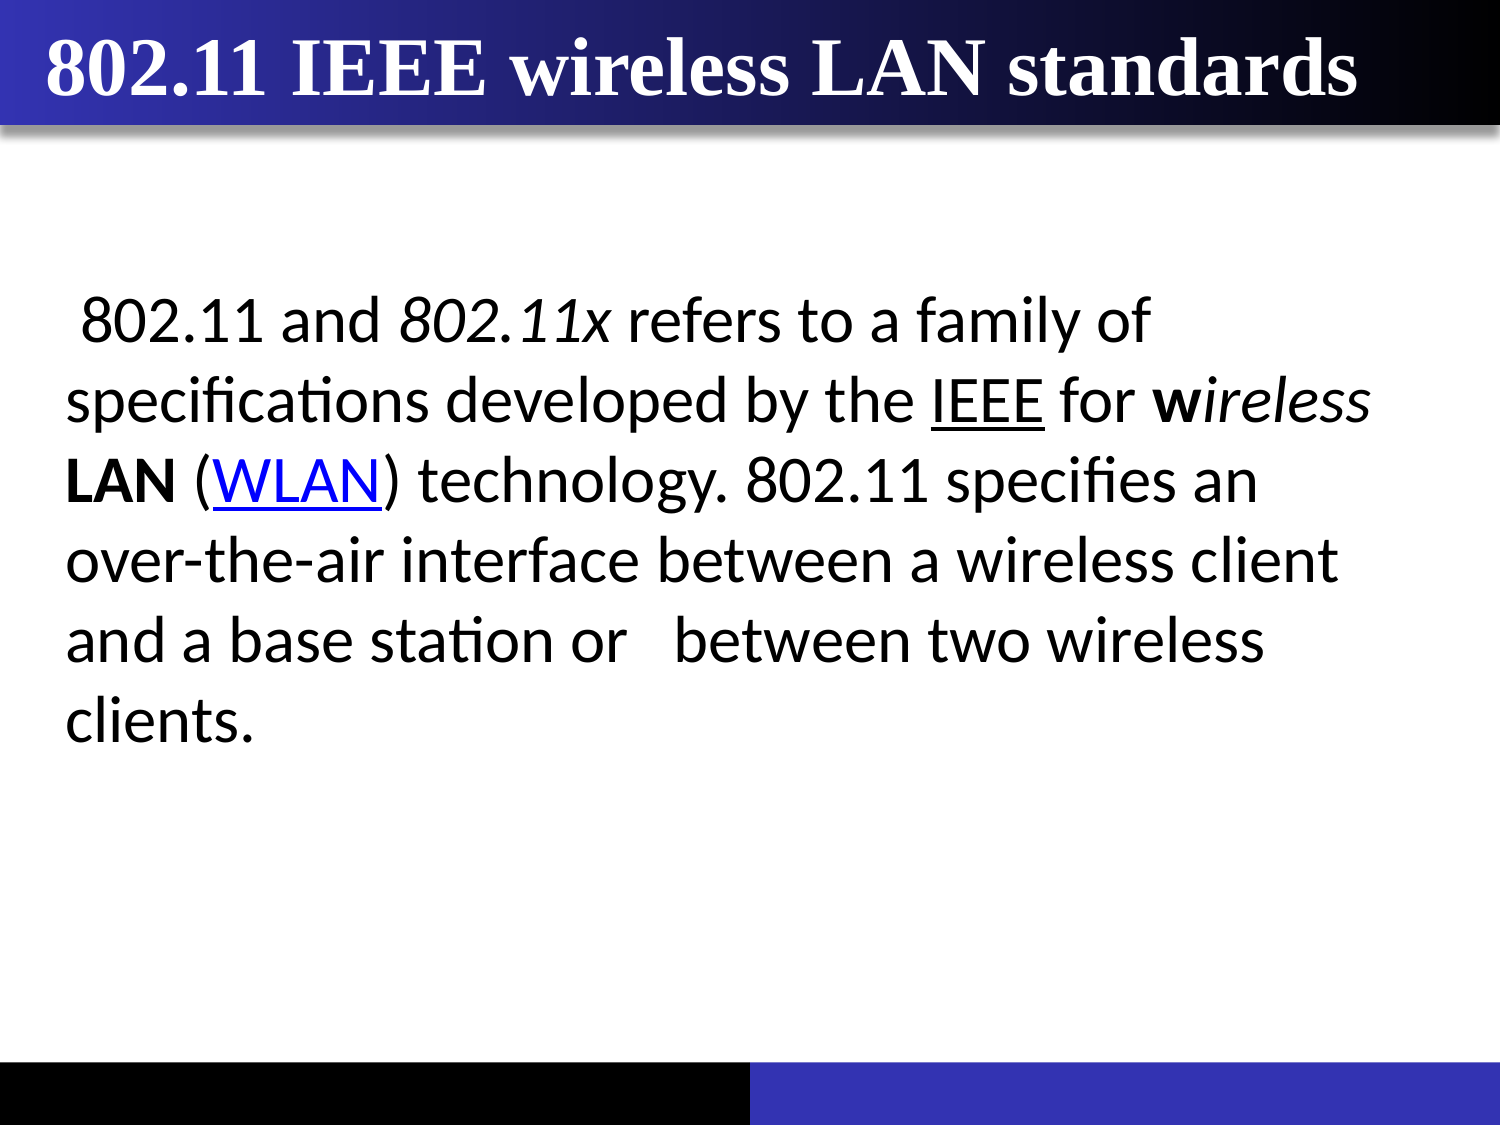

# 802.11 IEEE wireless LAN standards

 802.11 and 802.11x refers to a family of specifications developed by the IEEE for wireless LAN (WLAN) technology. 802.11 specifies an over-the-air interface between a wireless client and a base station or   between two wireless clients.